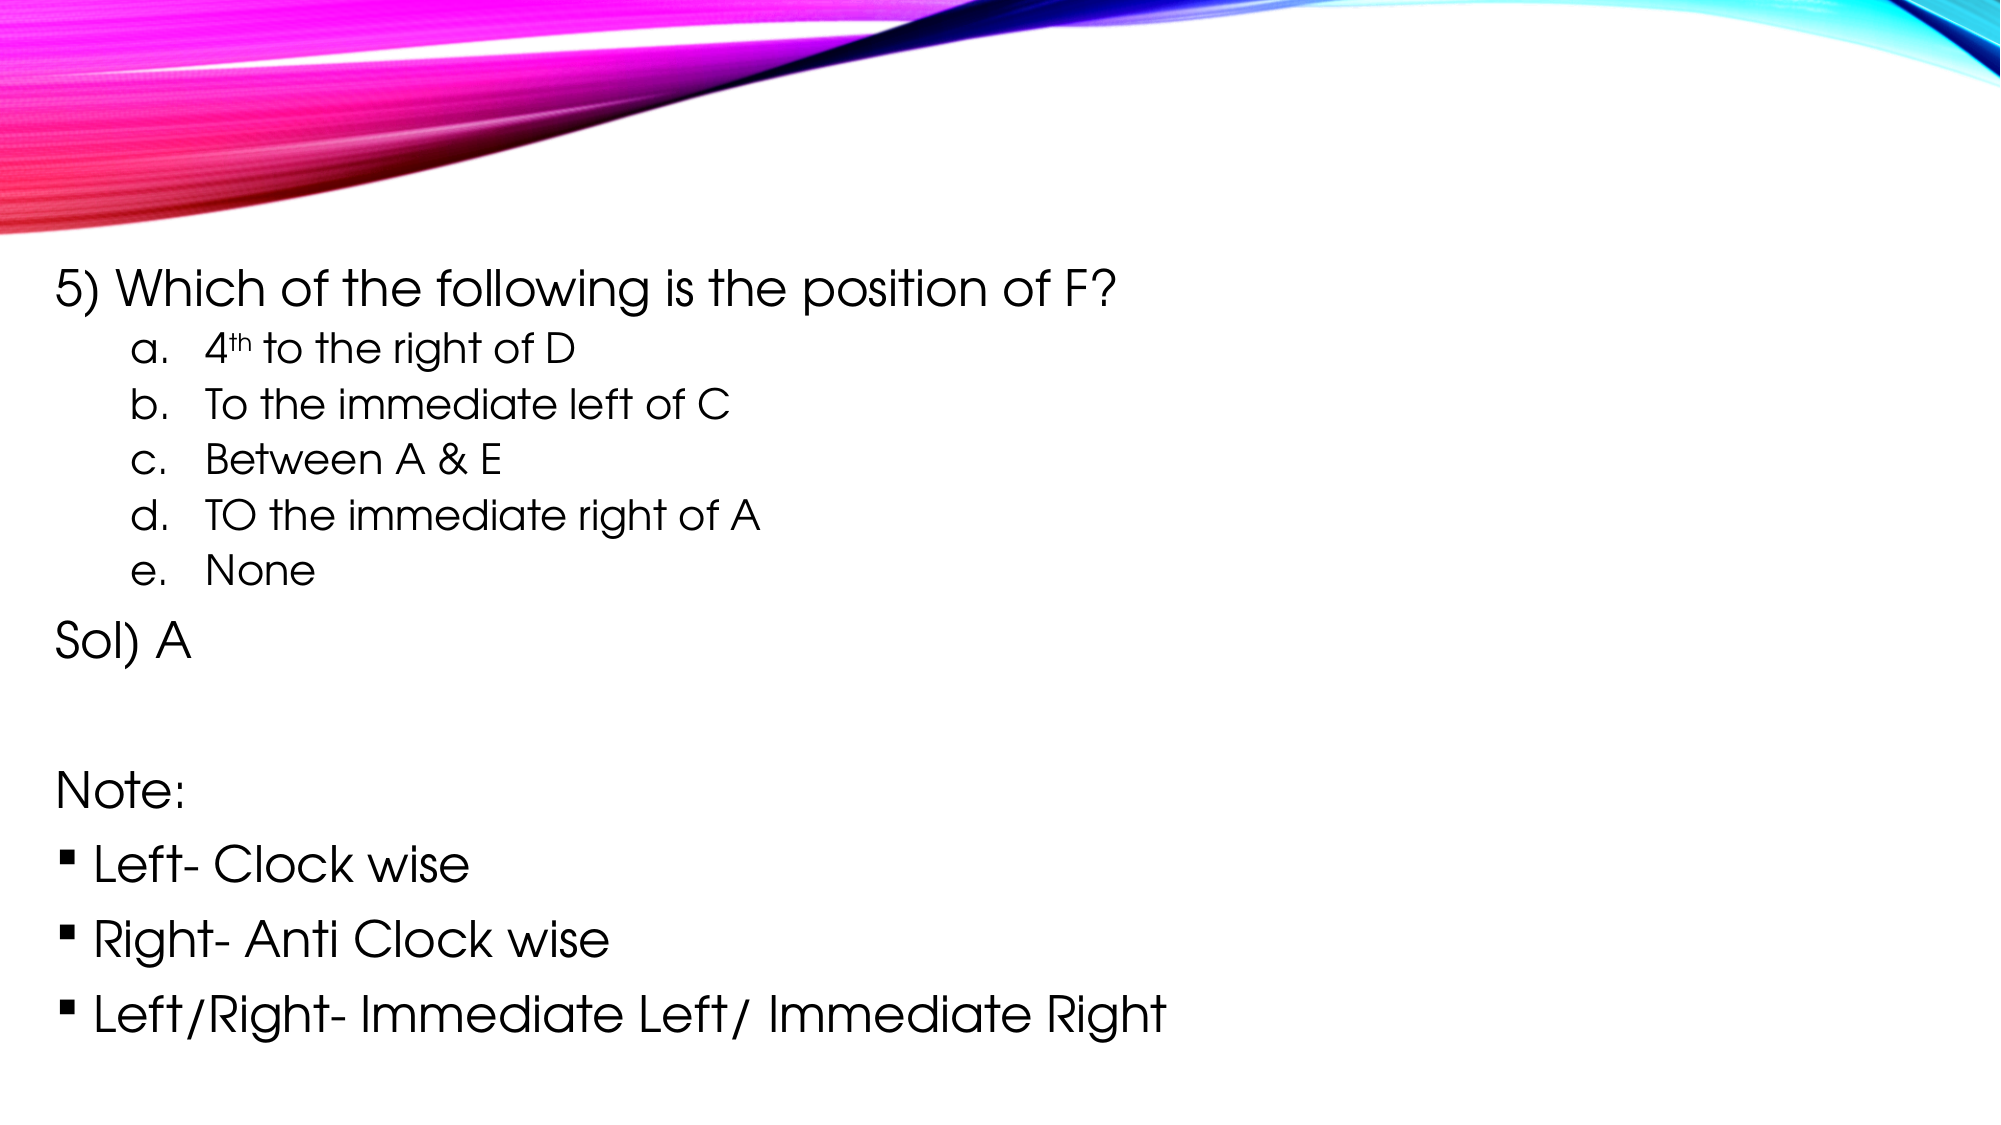

5) Which of the following is the position of F?
4th to the right of D
To the immediate left of C
Between A & E
TO the immediate right of A
None
Sol) A

Note:
Left- Clock wise
Right- Anti Clock wise
Left/Right- Immediate Left/ Immediate Right